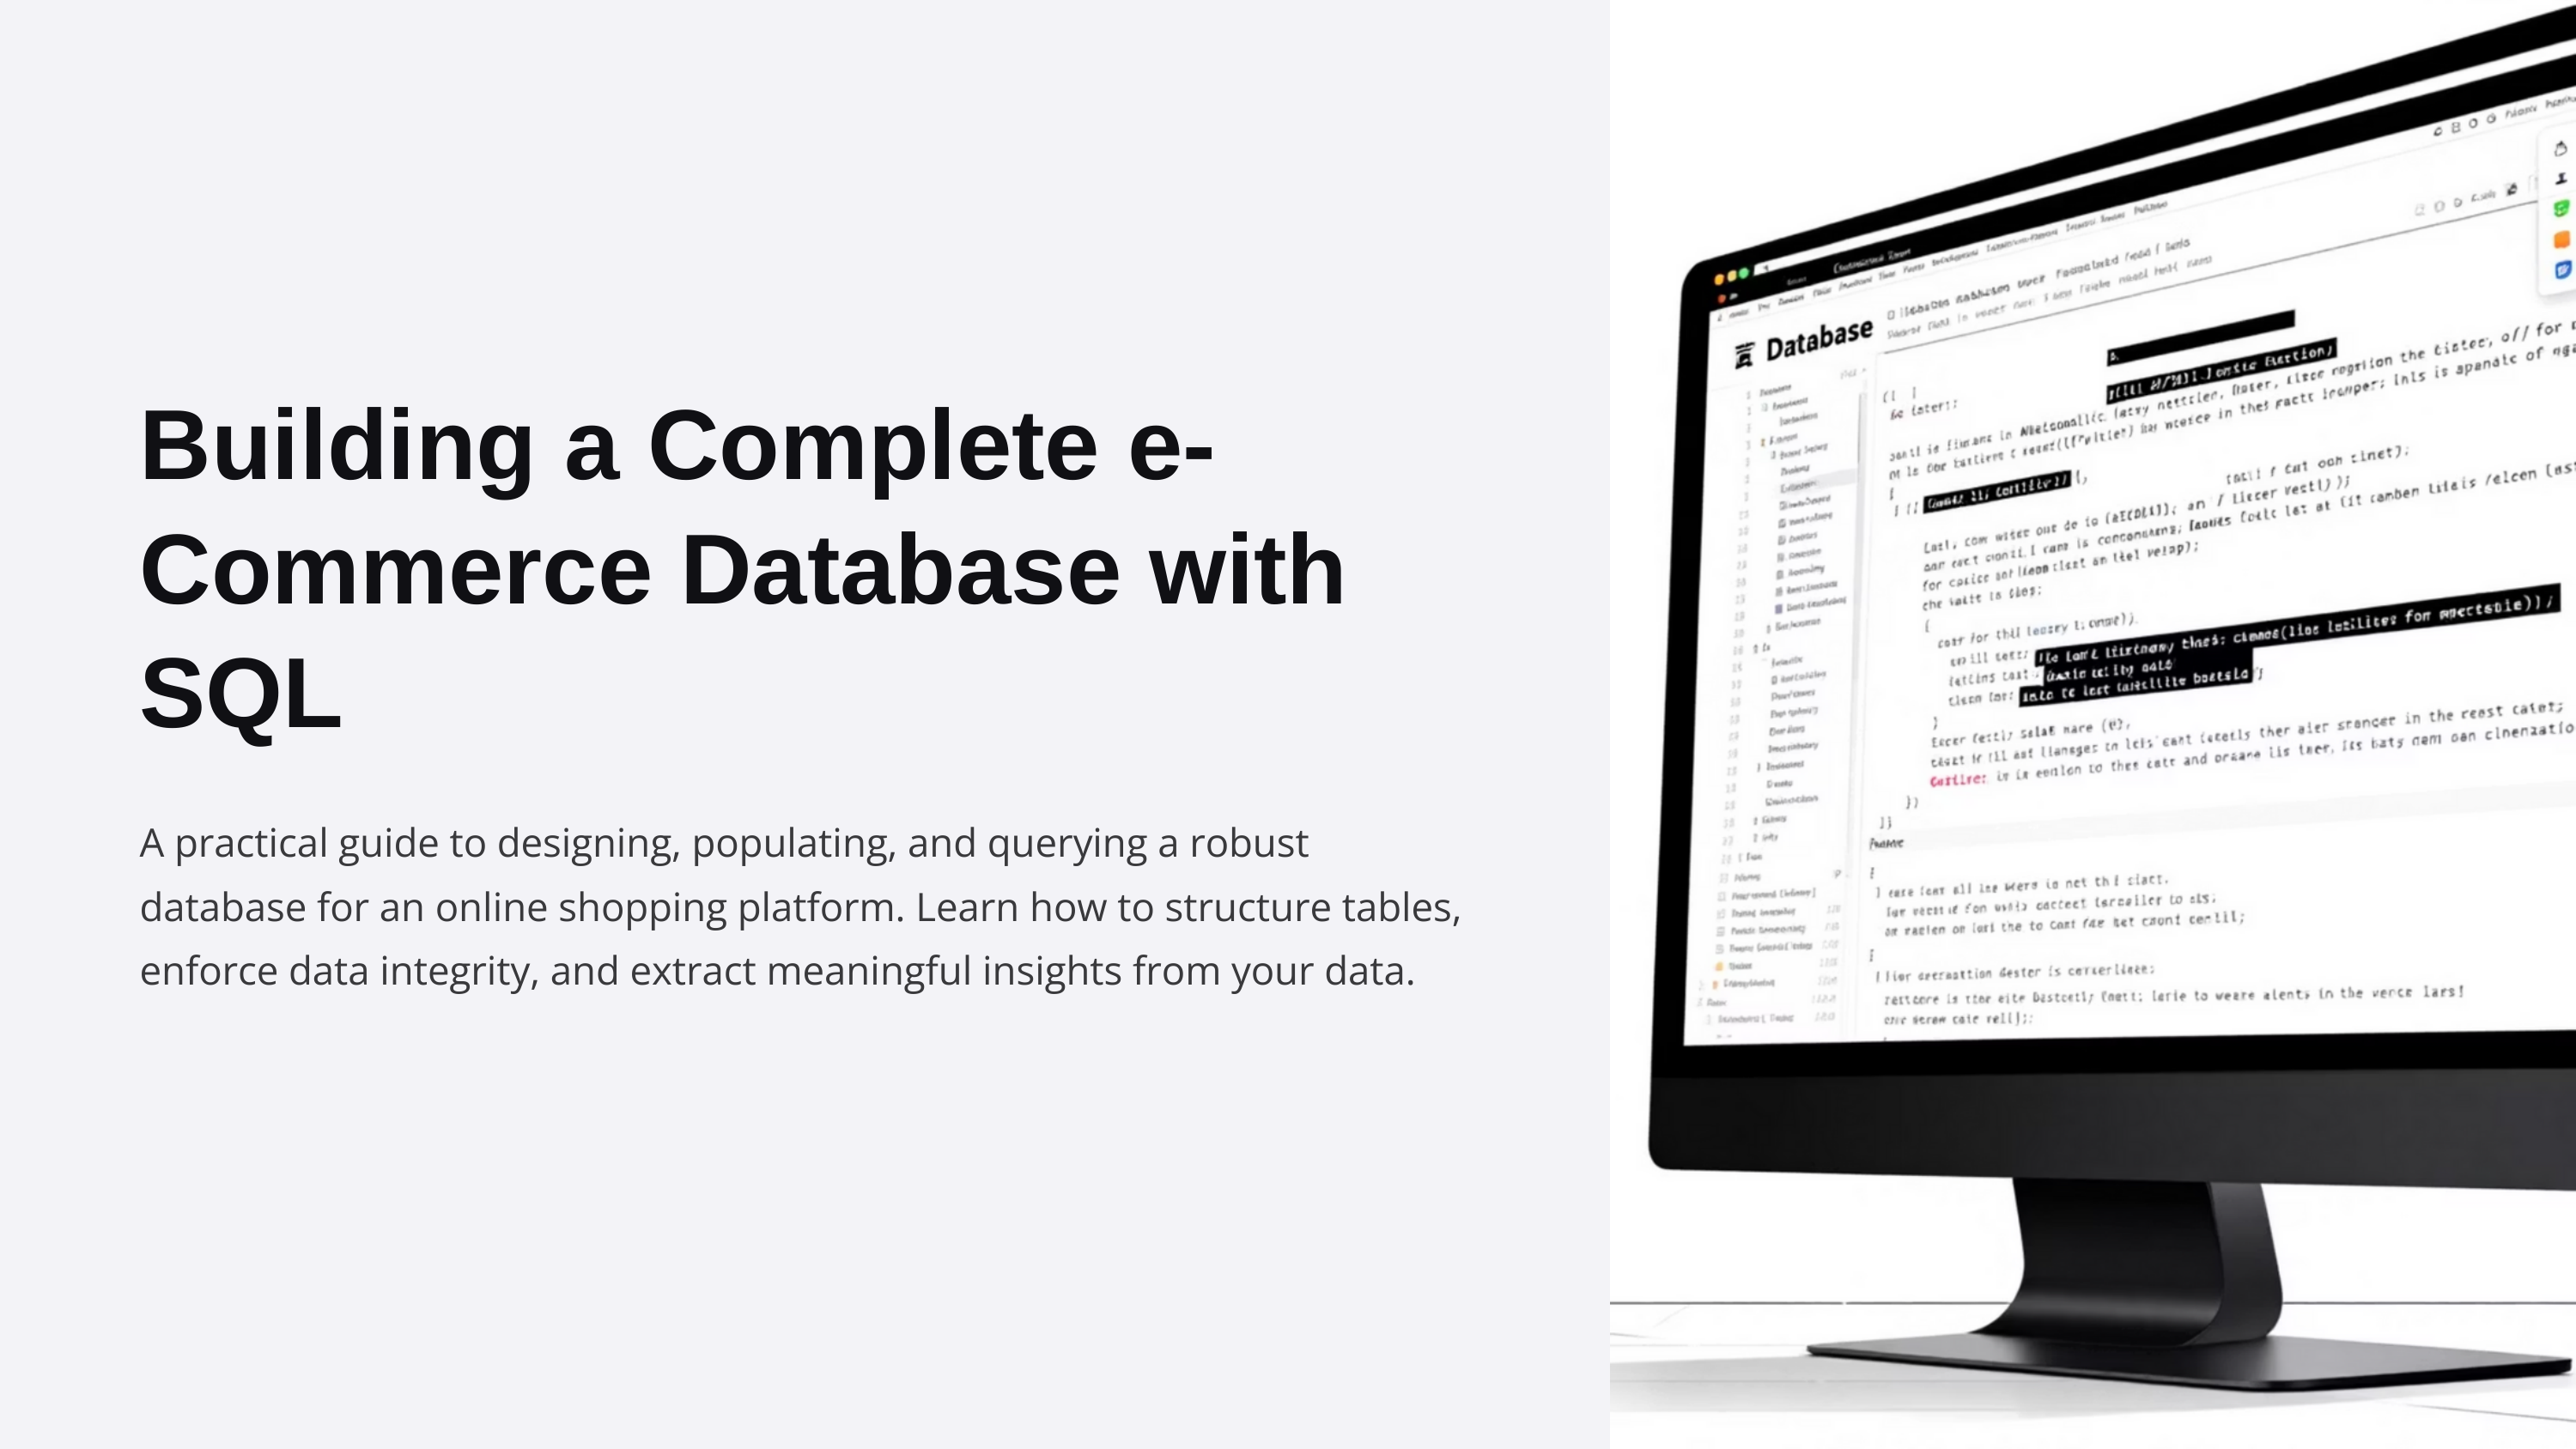

Building a Complete e-Commerce Database with SQL
A practical guide to designing, populating, and querying a robust database for an online shopping platform. Learn how to structure tables, enforce data integrity, and extract meaningful insights from your data.